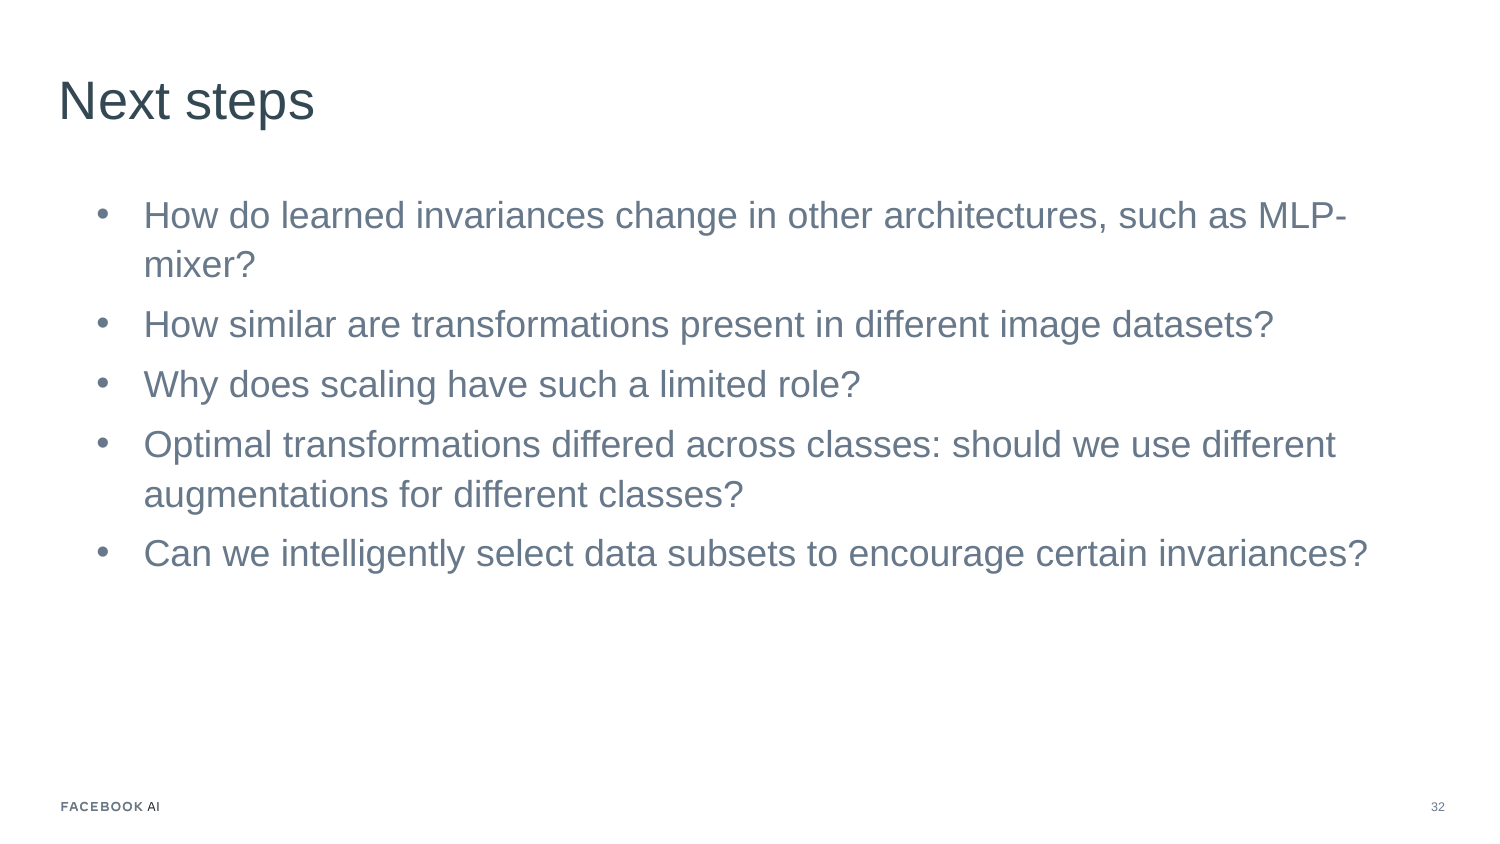

# Next steps
How do learned invariances change in other architectures, such as MLP-mixer?
How similar are transformations present in different image datasets?
Why does scaling have such a limited role?
Optimal transformations differed across classes: should we use different augmentations for different classes?
Can we intelligently select data subsets to encourage certain invariances?